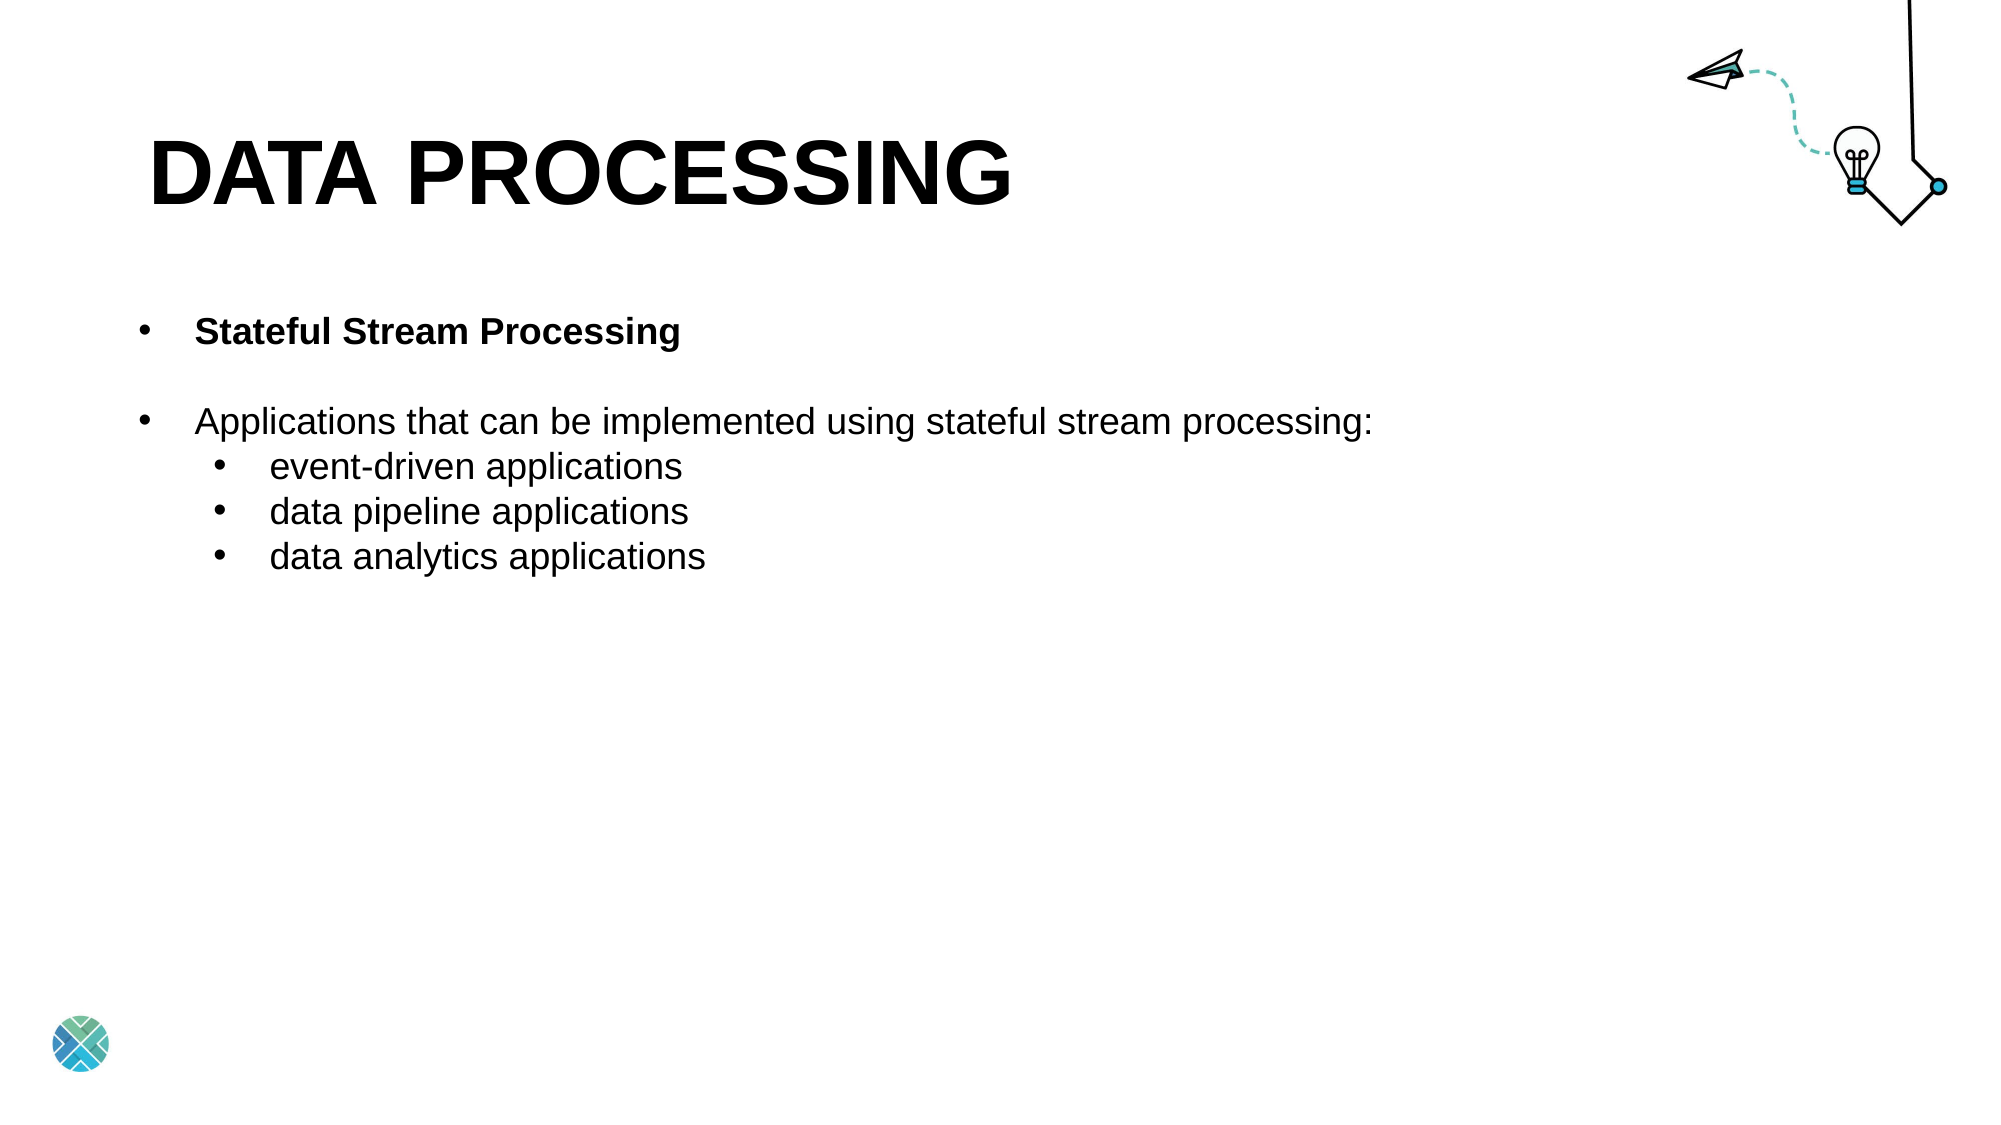

# DATA PROCESSING
Stateful Stream Processing

Applications that can be implemented using stateful stream processing:
event-driven applications
data pipeline applications
data analytics applications